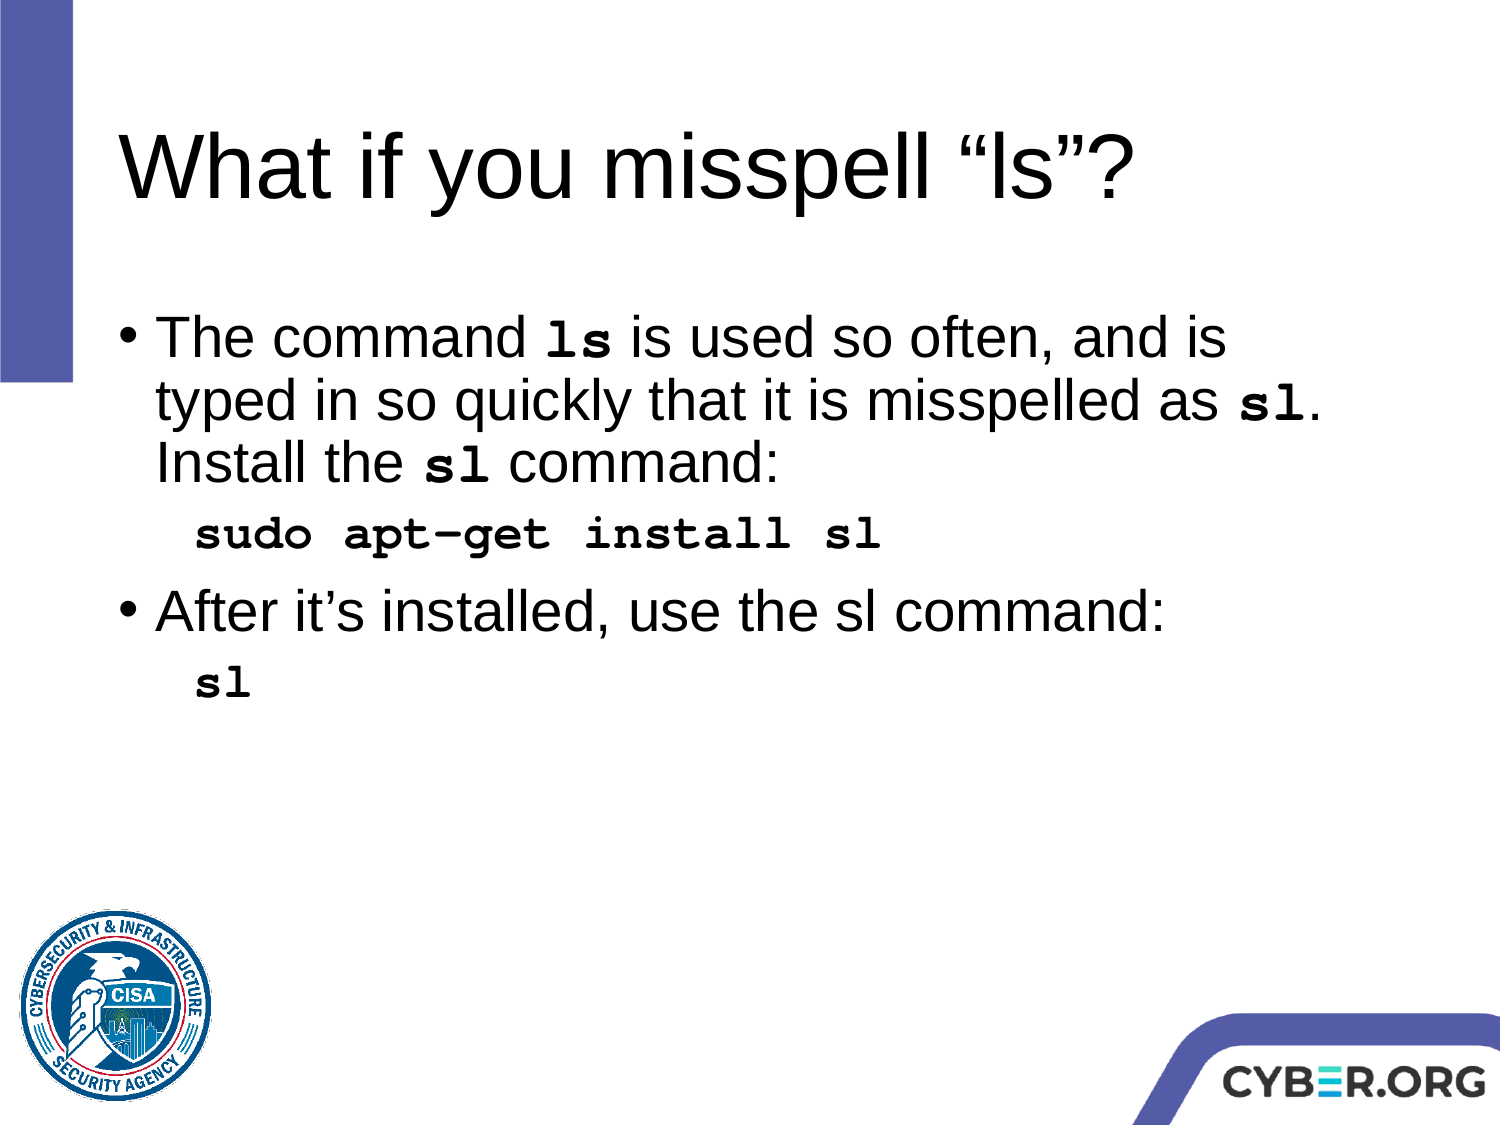

# What if you misspell “ls”?
The command ls is used so often, and is typed in so quickly that it is misspelled as sl.  Install the sl command:
sudo apt-get install sl
After it’s installed, use the sl command:
sl